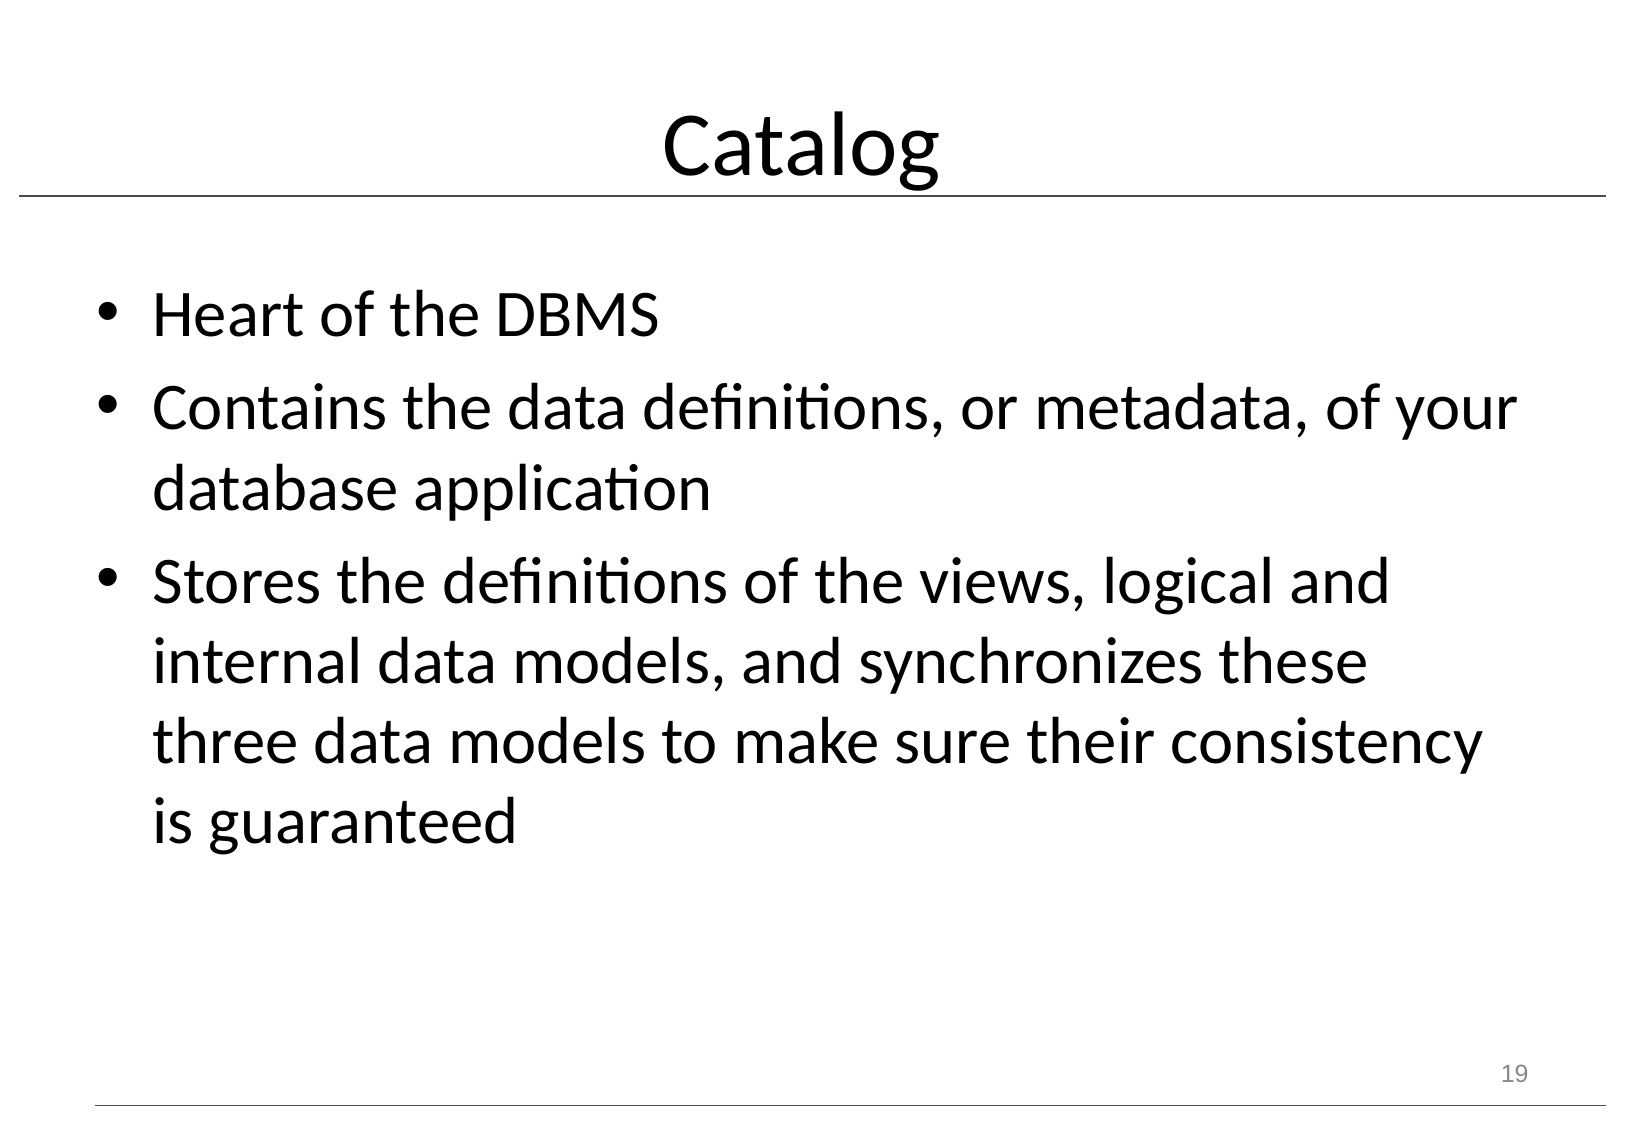

# Catalog
Heart of the DBMS
Contains the data definitions, or metadata, of your database application
Stores the definitions of the views, logical and internal data models, and synchronizes these three data models to make sure their consistency is guaranteed
19